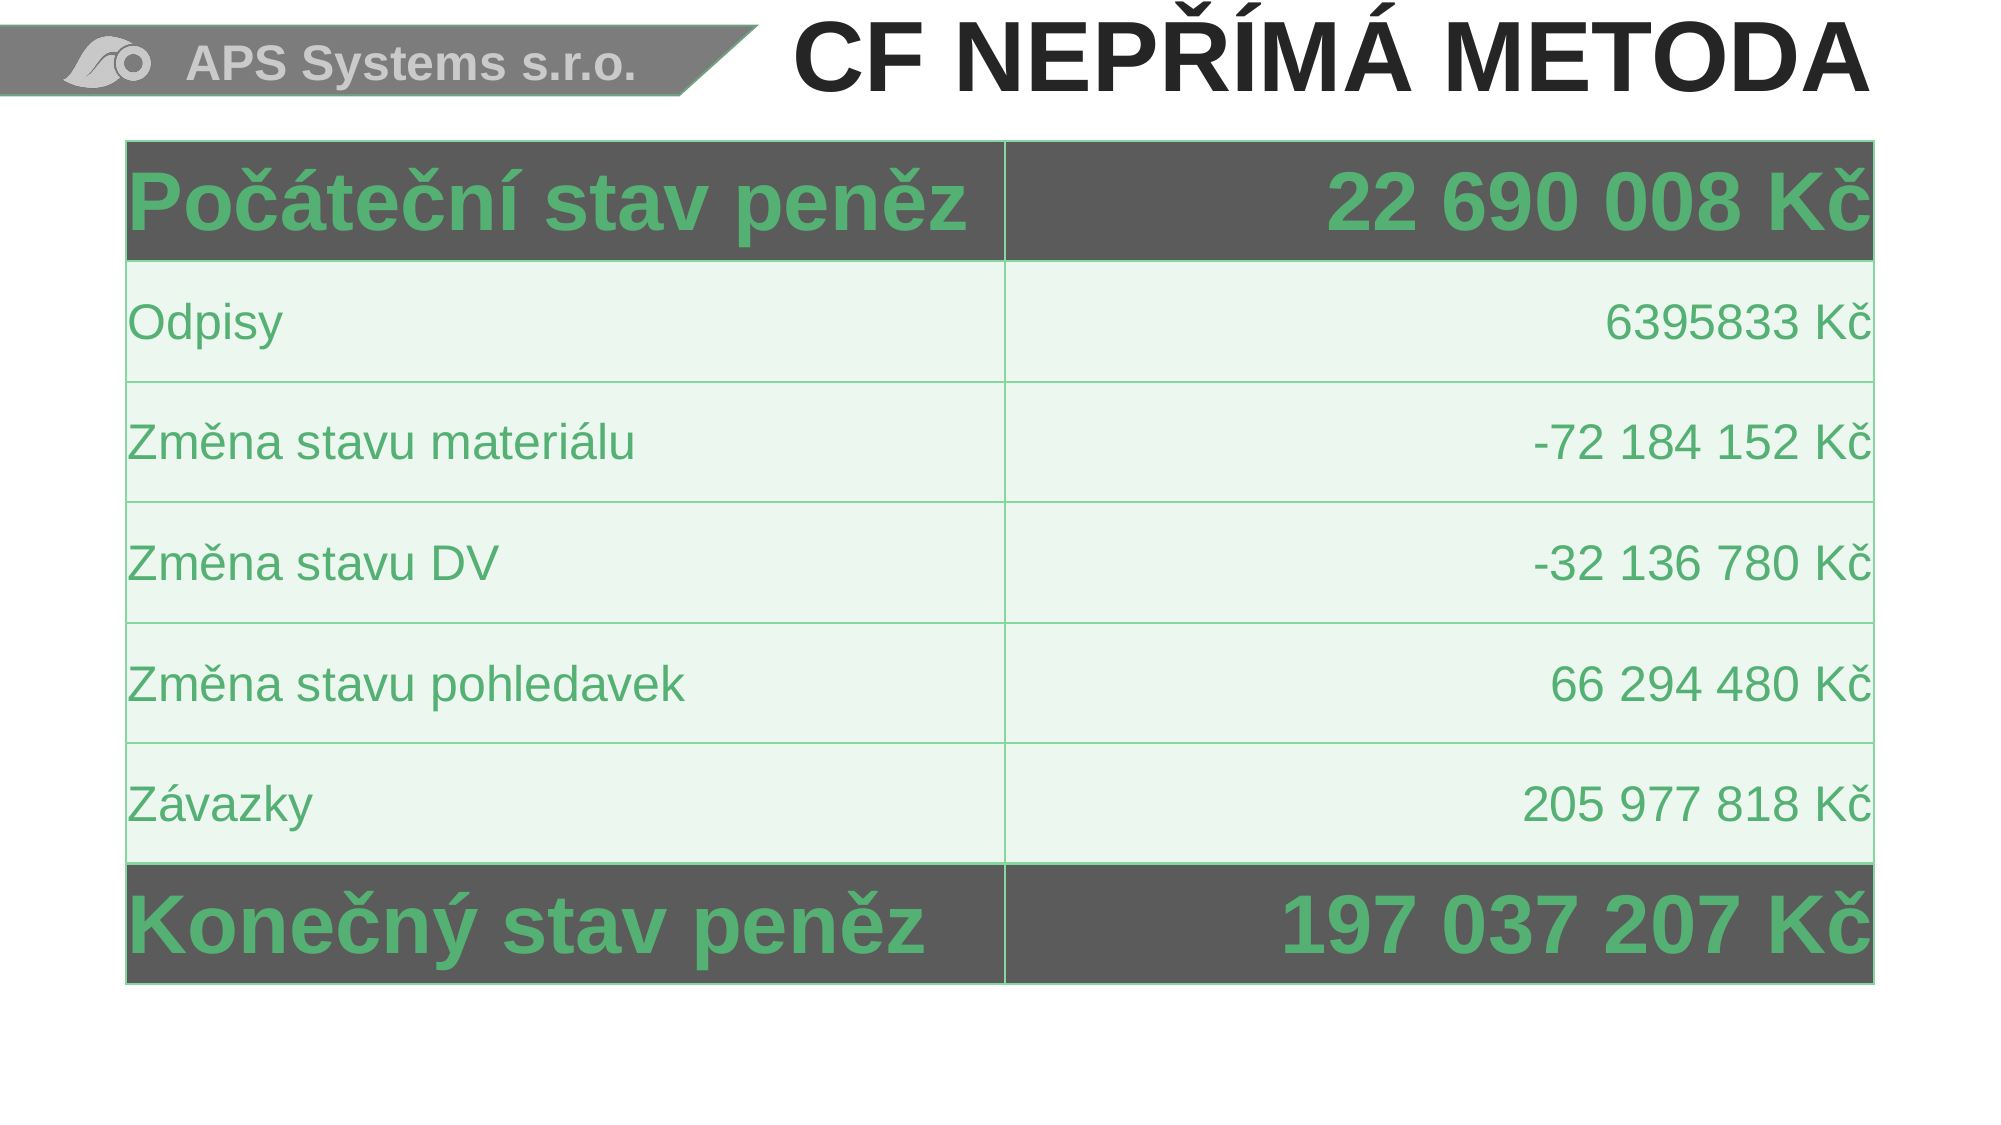

# CF NEPŘÍMÁ METODA
| Počáteční stav peněz | 22 690 008 Kč |
| --- | --- |
| Odpisy | 6395833 Kč |
| Změna stavu materiálu | -72 184 152 Kč |
| Změna stavu DV | -32 136 780 Kč |
| Změna stavu pohledavek | 66 294 480 Kč |
| Závazky | 205 977 818 Kč |
| Konečný stav peněz | 197 037 207 Kč |